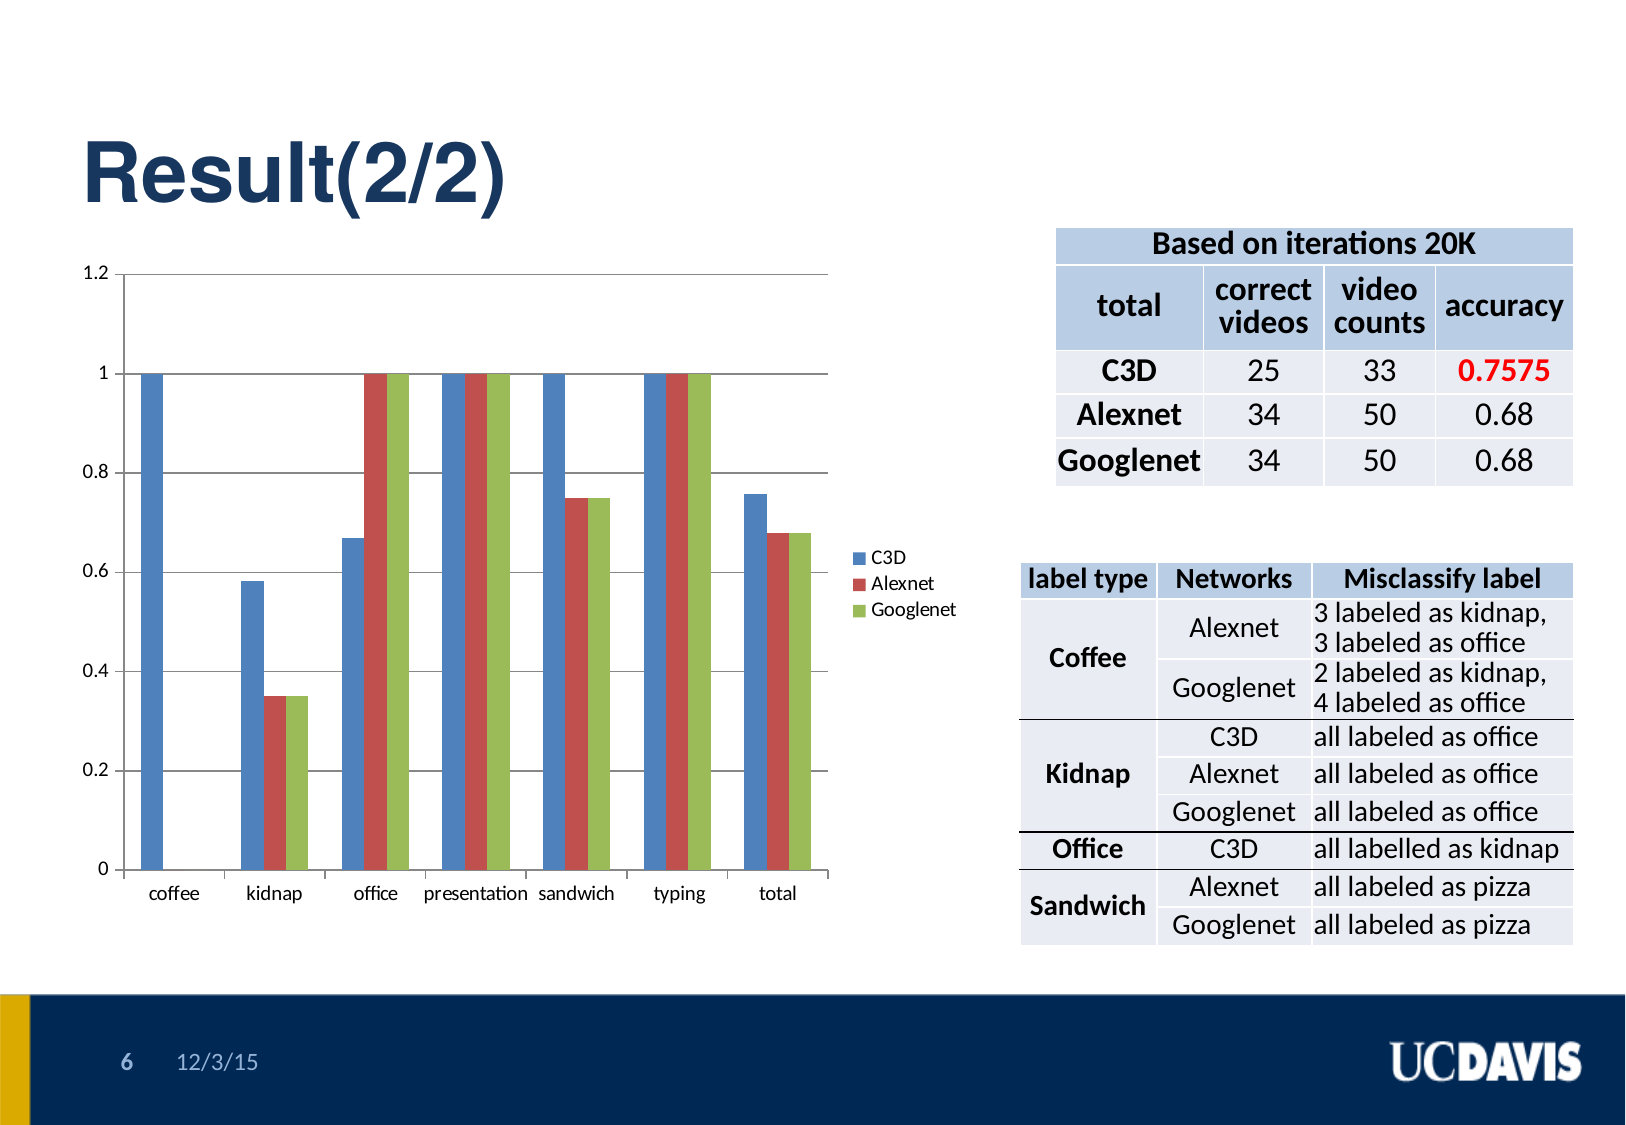

# Result(2/2)
| Based on iterations 20K |  |  |  |
| --- | --- | --- | --- |
| total | correct videos | video counts | accuracy |
| C3D | 25 | 33 | 0.7575 |
| Alexnet | 34 | 50 | 0.68 |
| Googlenet | 34 | 50 | 0.68 |

### Chart

| Category | C3D | Alexnet | Googlenet |
|---|---|---|---|
| coffee | 1.0 | 0.0 | 0.0 |
| kidnap | 0.583 | 0.35 | 0.35 |
| office | 0.67 | 1.0 | 1.0 |
| presentation | 1.0 | 1.0 | 1.0 |
| sandwich | 1.0 | 0.75 | 0.75 |
|  typing | 1.0 | 1.0 | 1.0 |
| total | 0.7575 | 0.68 | 0.68 |
| label type | Networks | Misclassify label |
| --- | --- | --- |
| Coffee | Alexnet | 3 labeled as kidnap, 3 labeled as office |
|  | Googlenet | 2 labeled as kidnap, 4 labeled as office |
| Kidnap | C3D | all labeled as office |
|  | Alexnet | all labeled as office |
|  | Googlenet | all labeled as office |
| Office | C3D | all labelled as kidnap |
| Sandwich | Alexnet | all labeled as pizza |
|  | Googlenet | all labeled as pizza |
6
12/3/15